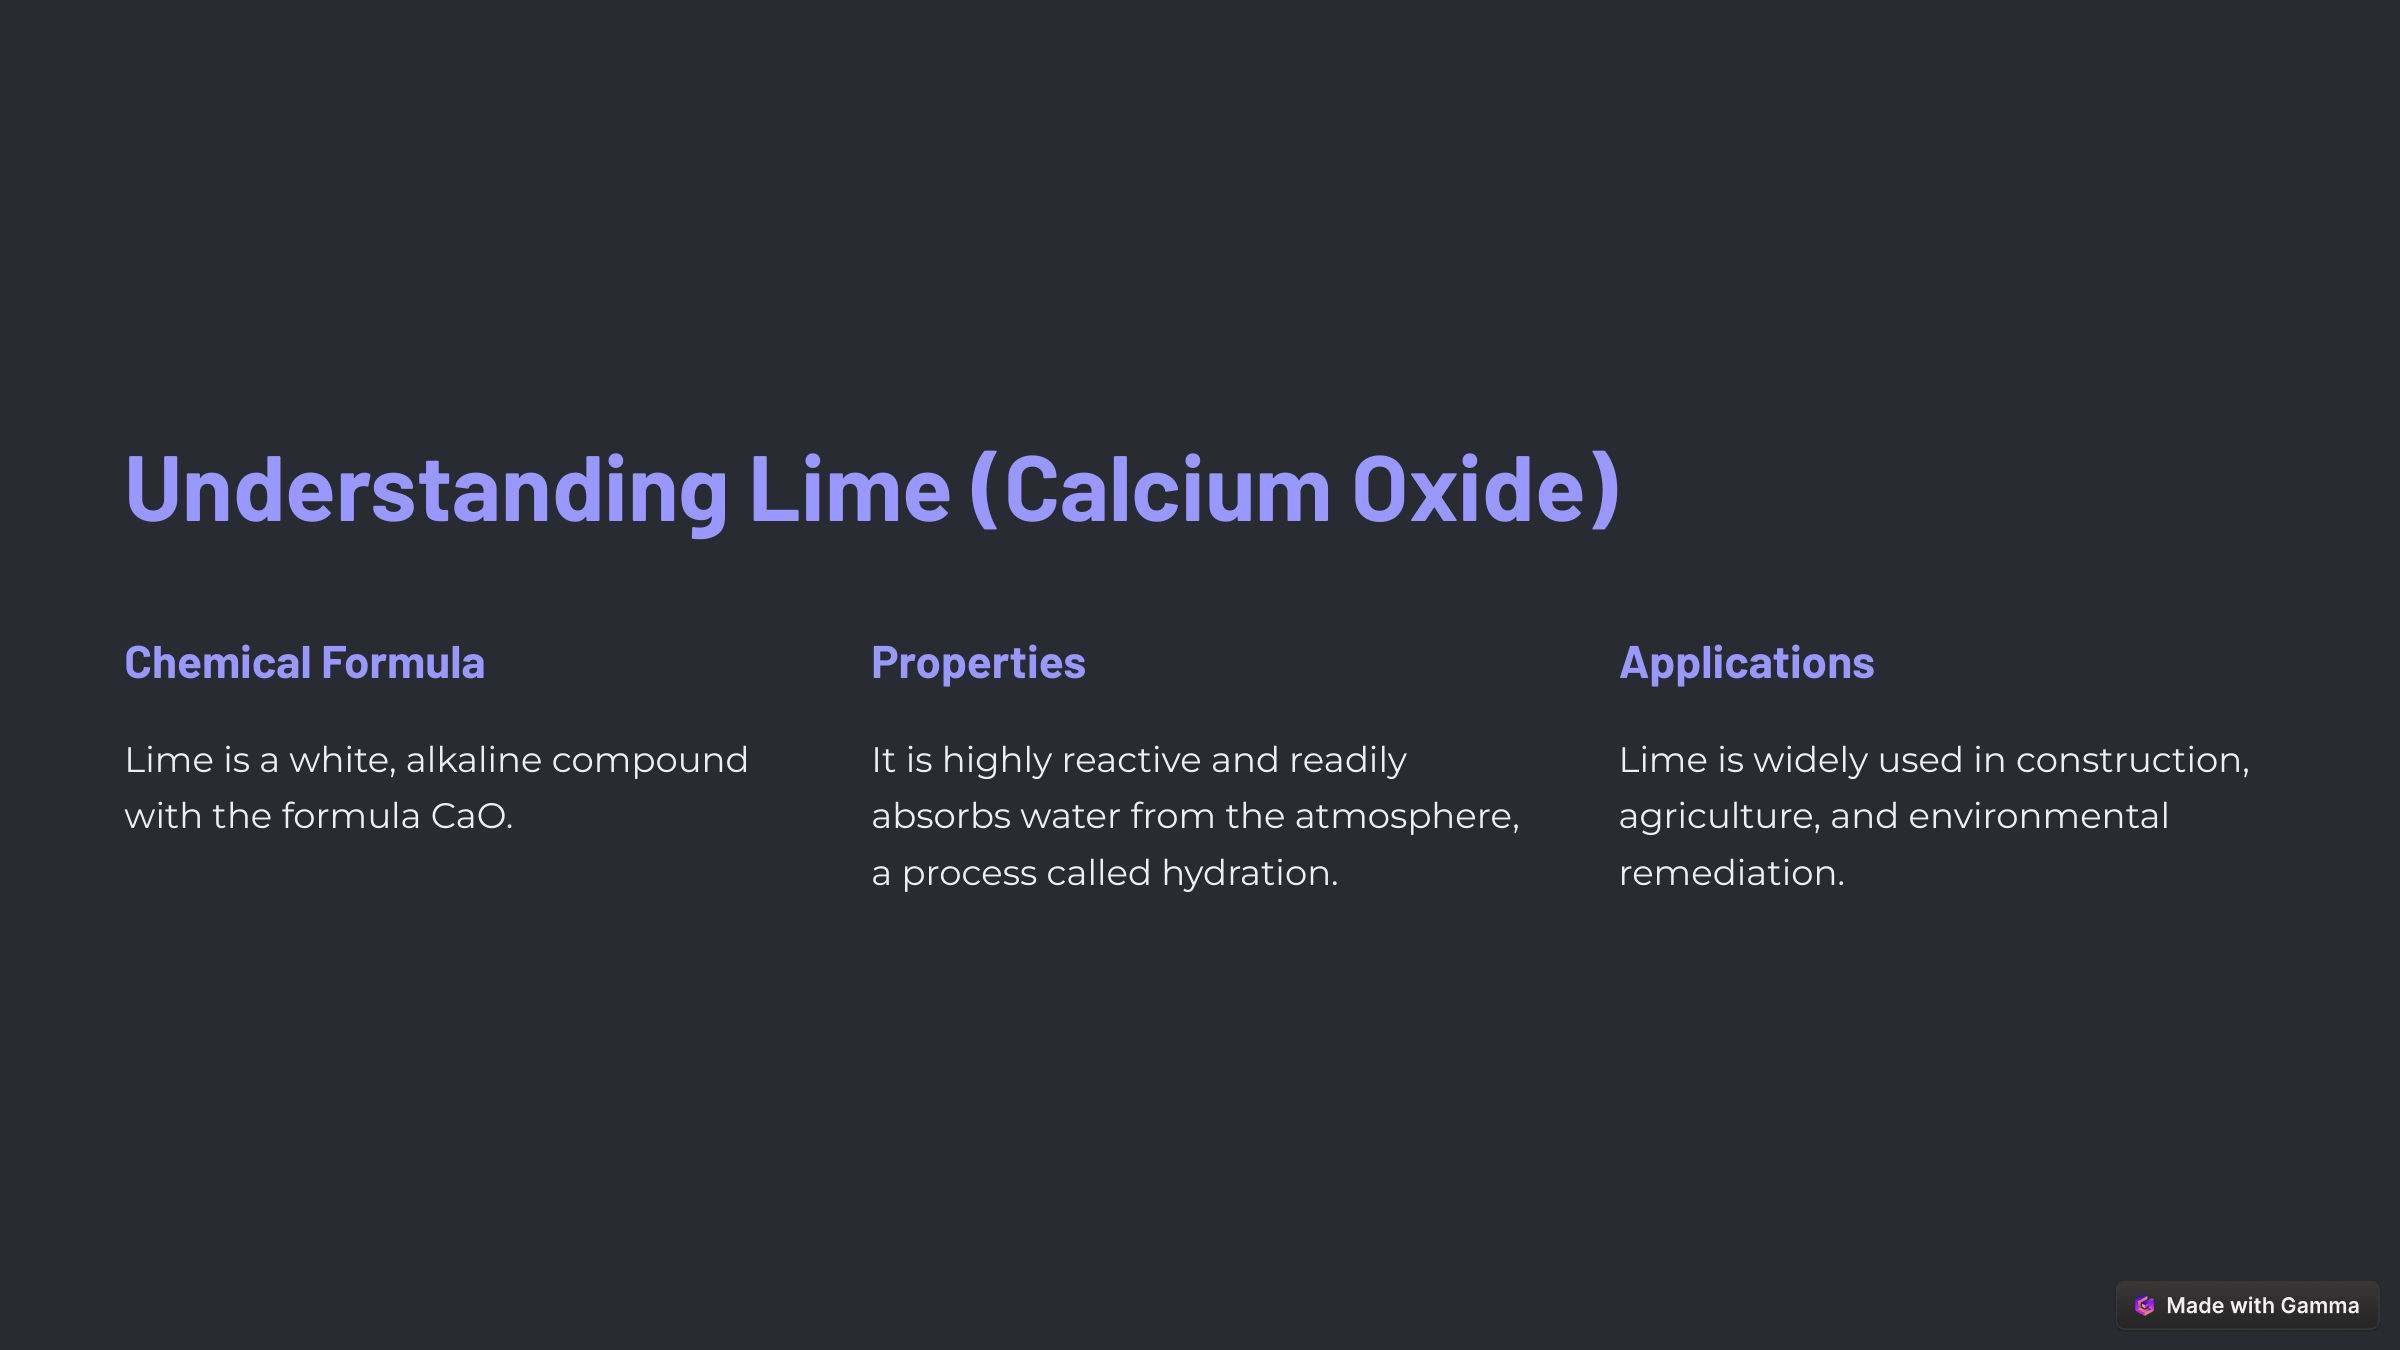

Understanding Lime (Calcium Oxide)
Chemical Formula
Properties
Applications
Lime is a white, alkaline compound with the formula CaO.
It is highly reactive and readily absorbs water from the atmosphere, a process called hydration.
Lime is widely used in construction, agriculture, and environmental remediation.